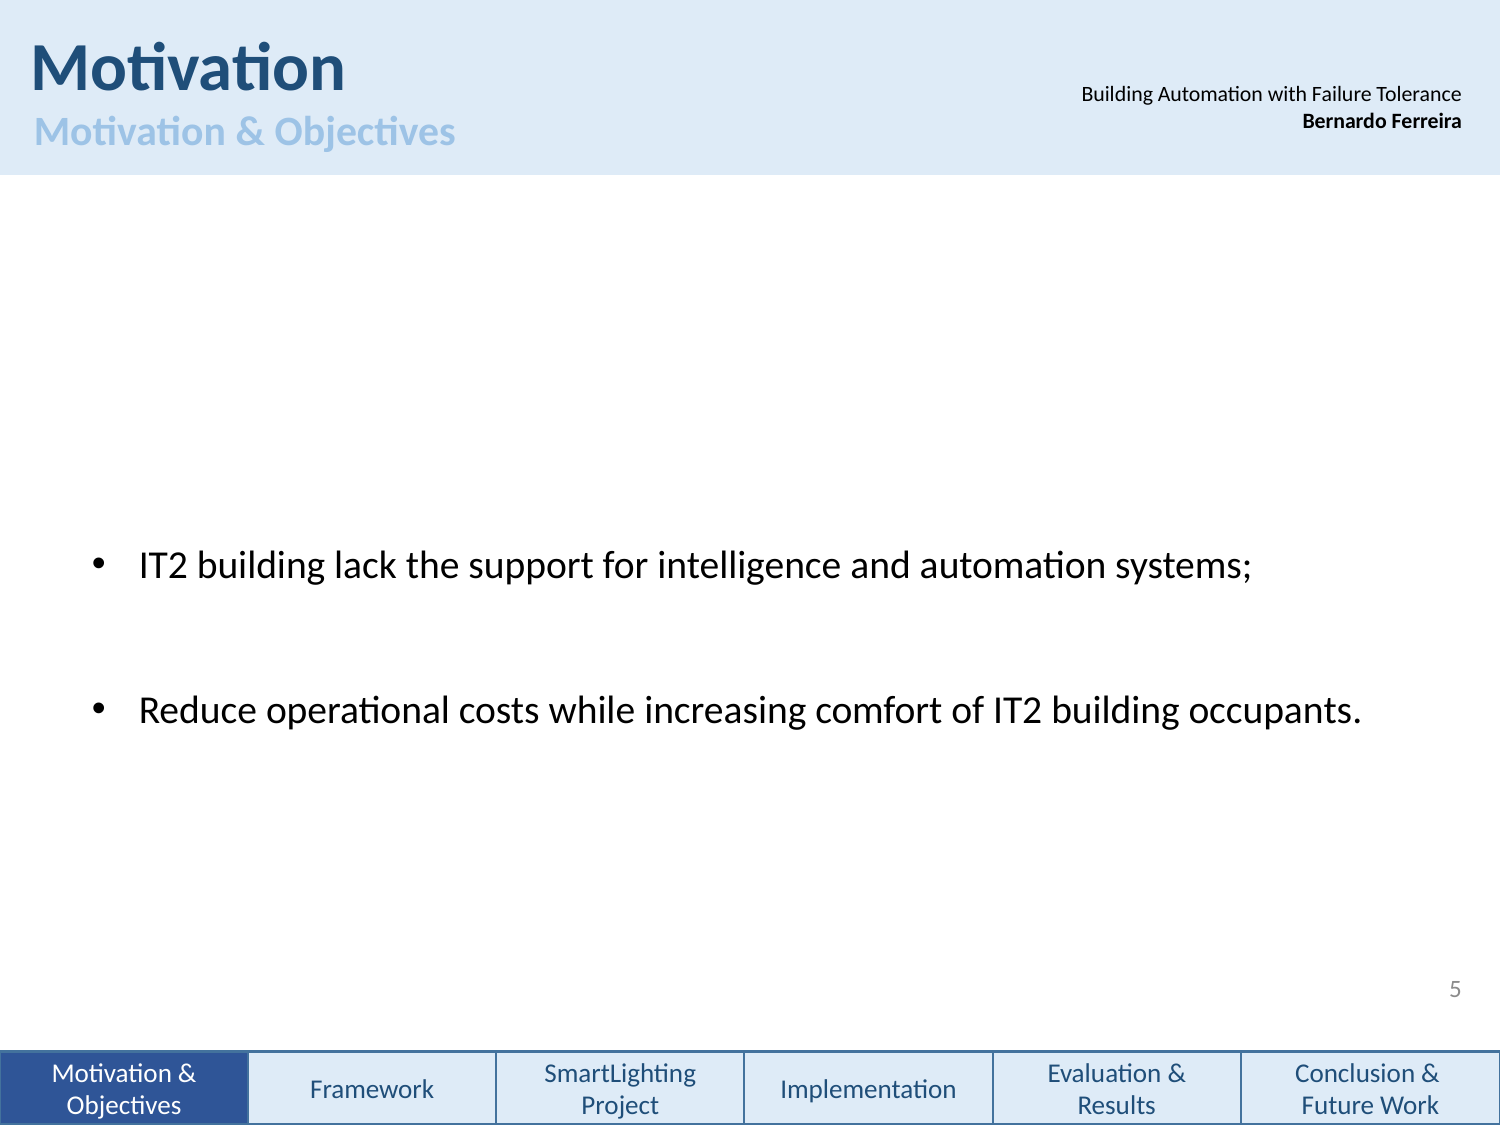

Motivation
  Motivation & Objectives
Building Automation with Failure Tolerance
		Bernardo Ferreira
IT2 building lack the support for intelligence and automation systems;

Reduce operational costs while increasing comfort of IT2 building occupants.
5
Motivation & Objectives
Framework
SmartLighting Project
Implementation
Evaluation &
Results
Conclusion &
Future Work